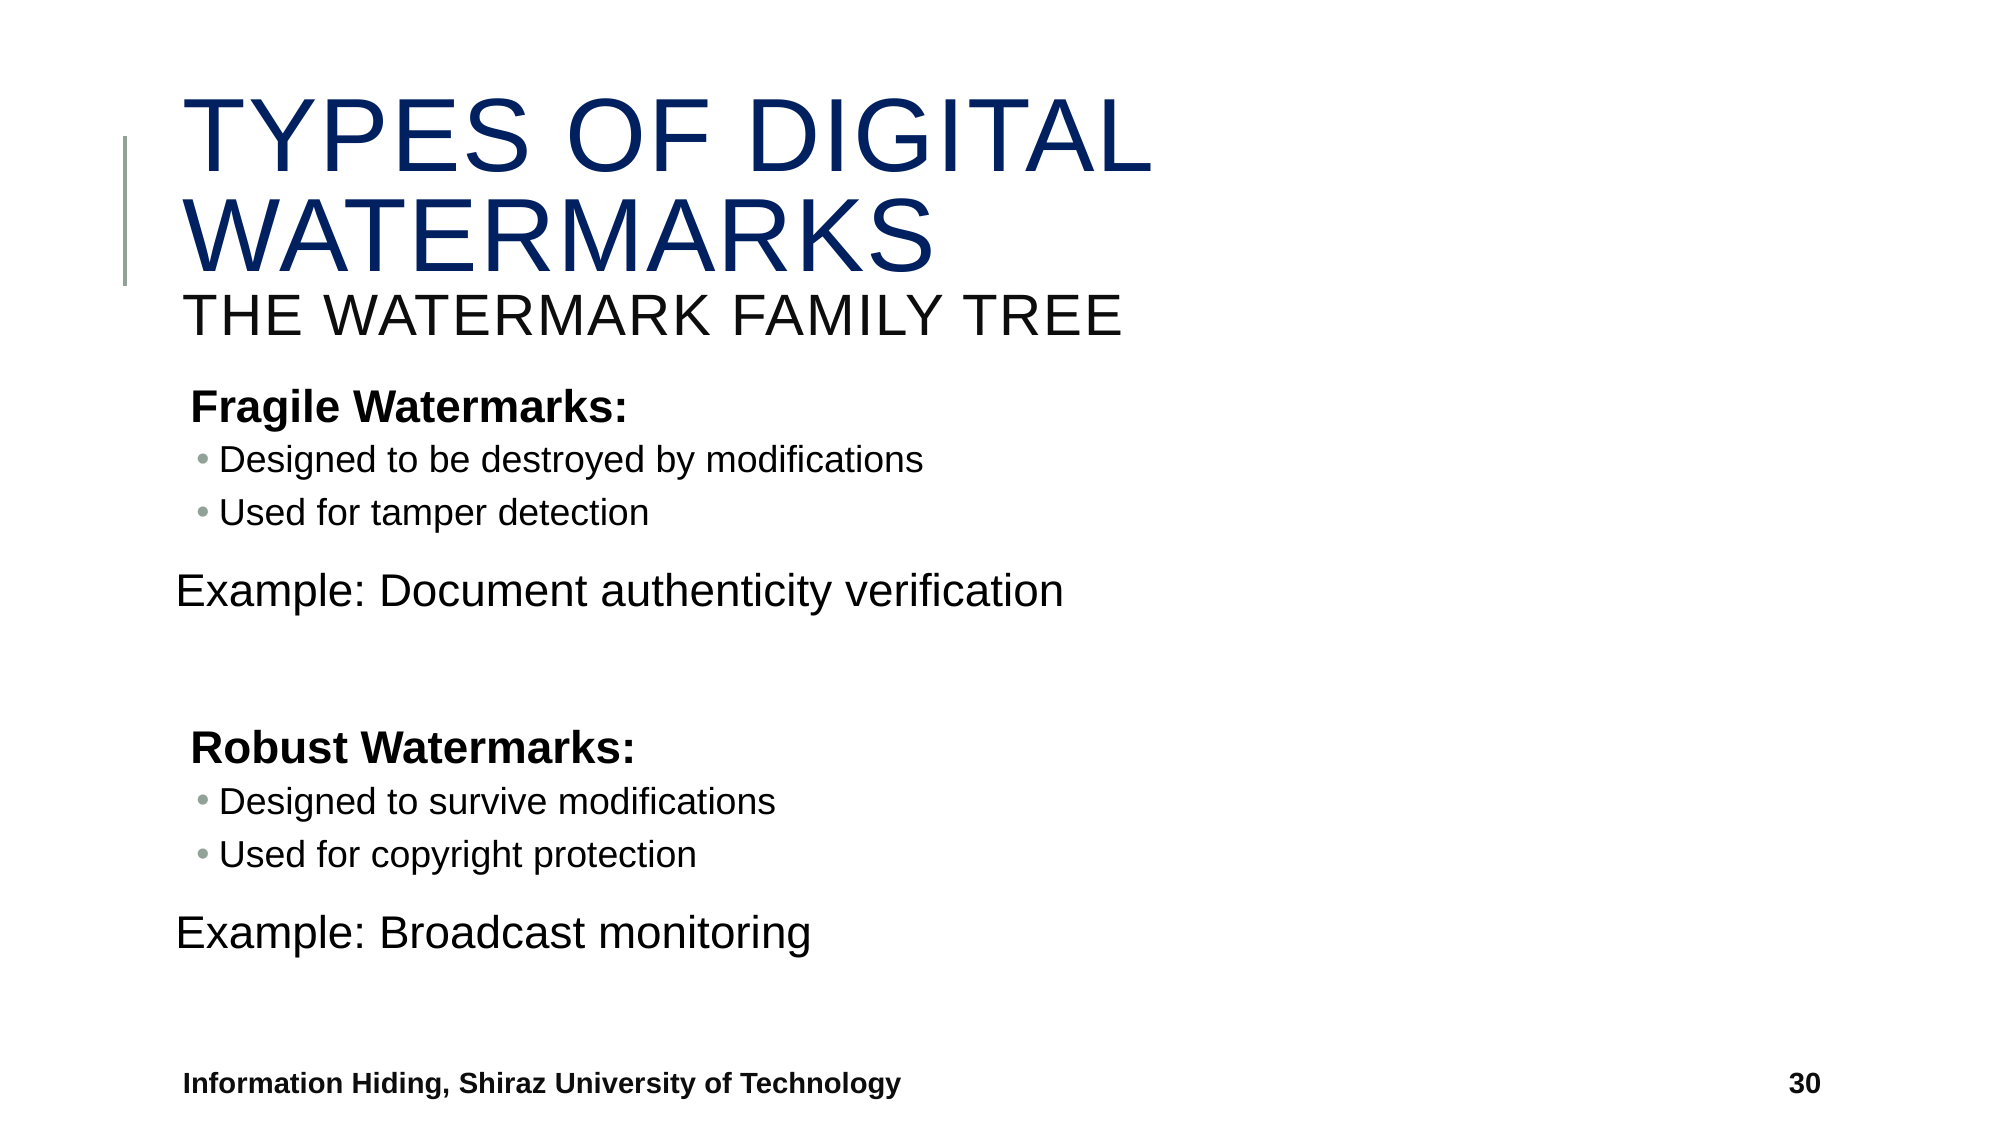

# Types of Digital Watermarks The Watermark Family Tree
Fragile Watermarks:
Designed to be destroyed by modifications
Used for tamper detection
Example: Document authenticity verification

Robust Watermarks:
Designed to survive modifications
Used for copyright protection
Example: Broadcast monitoring

Information Hiding, Shiraz University of Technology
30